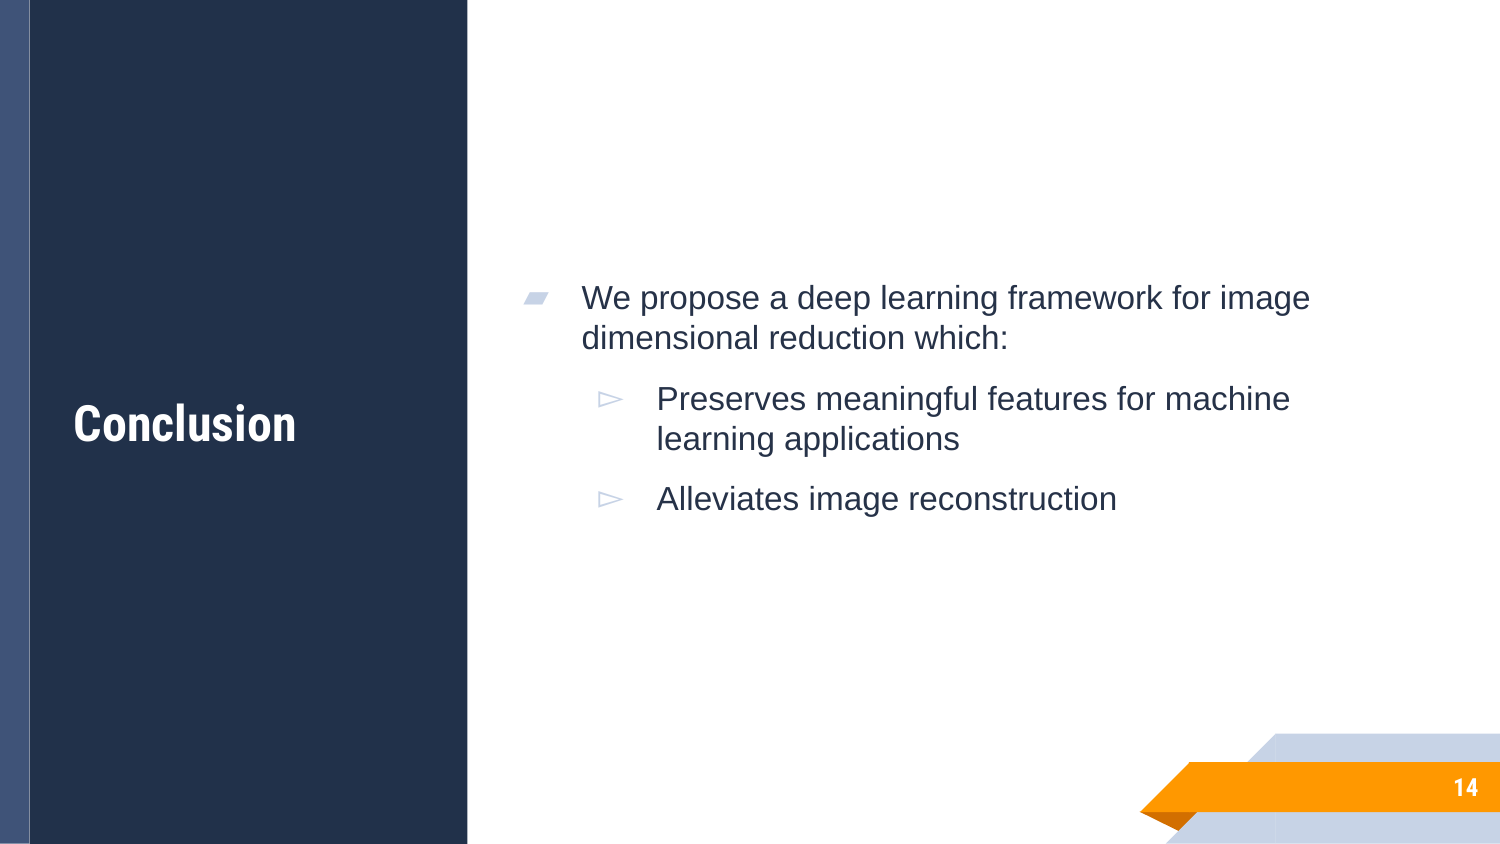

We propose a deep learning framework for image dimensional reduction which:
Preserves meaningful features for machine learning applications
Alleviates image reconstruction

# Conclusion
14